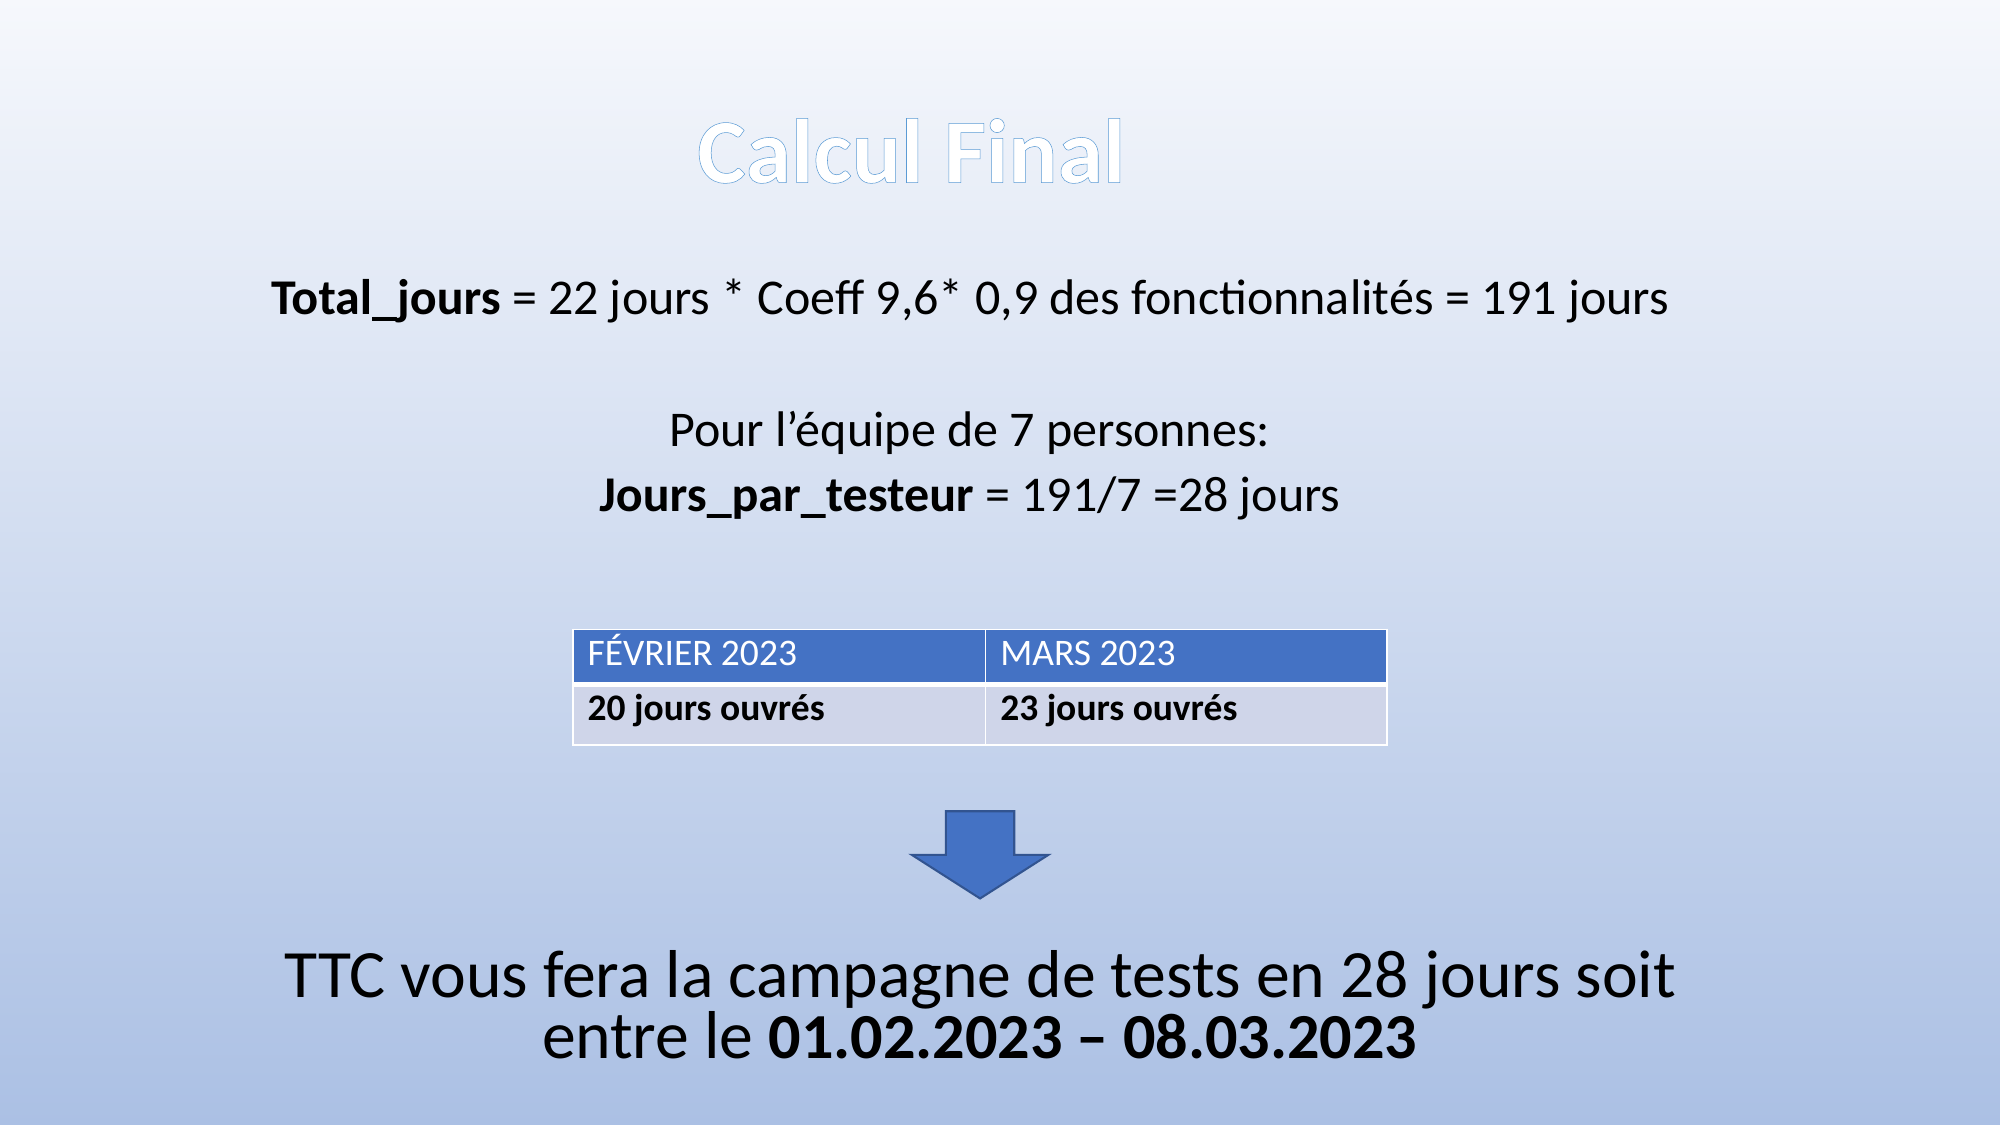

Calcul Final
Total_jours = 22 jours * Coeff 9,6* 0,9 des fonctionnalités = 191 jours

Pour l’équipe de 7 personnes:
Jours_par_testeur = 191/7 =28 jours

| FÉVRIER 2023 | MARS 2023 |
| --- | --- |
| 20 jours ouvrés | 23 jours ouvrés |

TTC vous fera la campagne de tests en 28 jours soit entre le 01.02.2023 – 08.03.2023